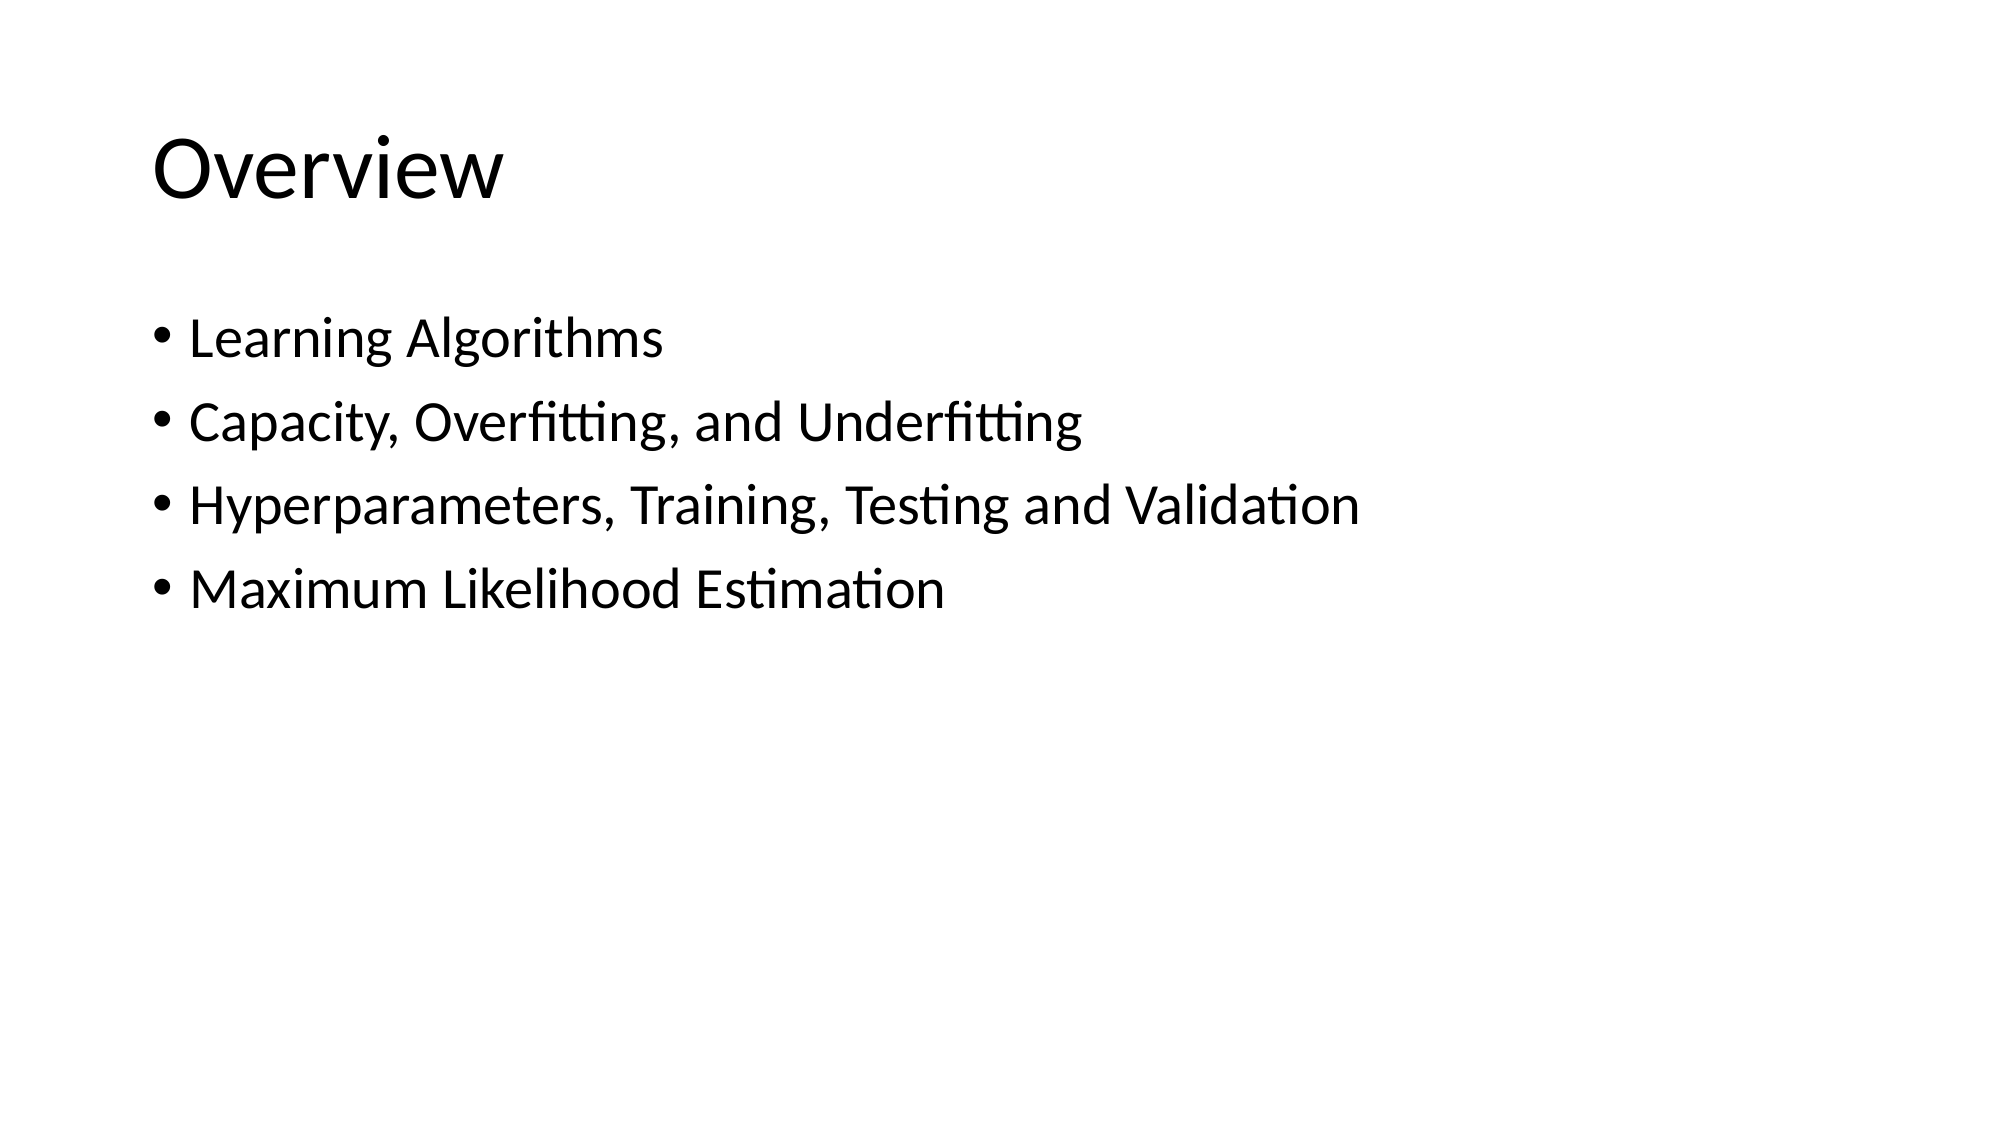

# Overview
Learning Algorithms
Capacity, Overfitting, and Underfitting
Hyperparameters, Training, Testing and Validation
Maximum Likelihood Estimation